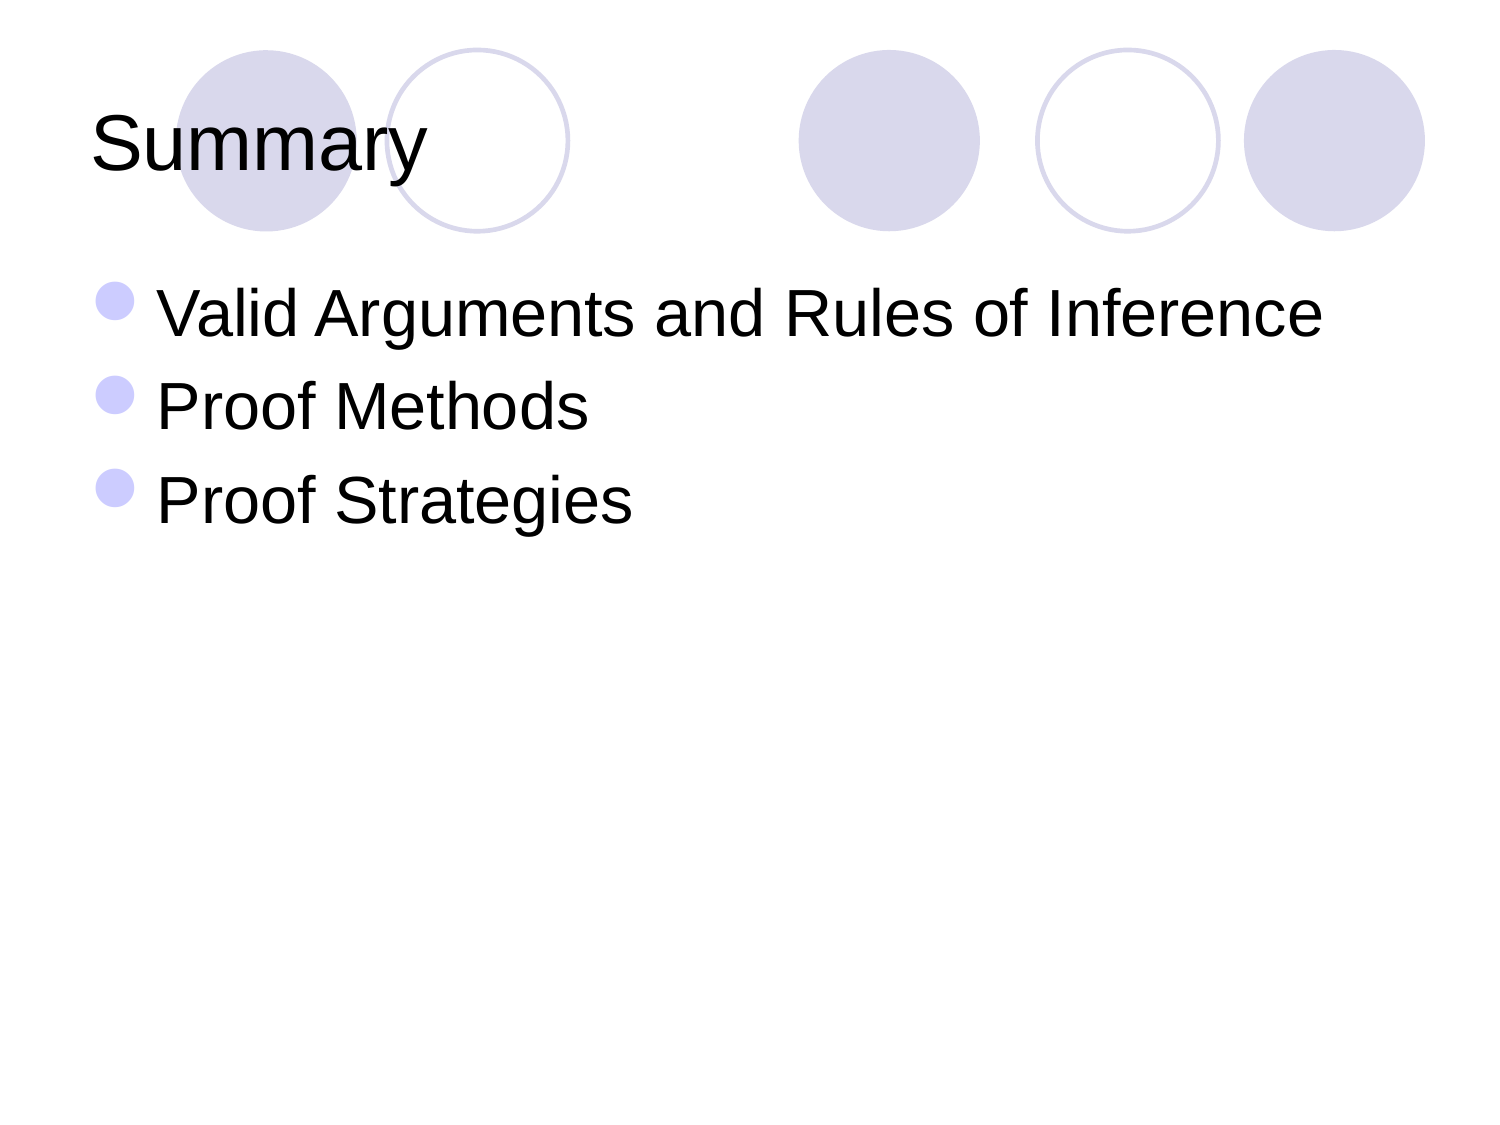

# Summary
Valid Arguments and Rules of Inference
Proof Methods
Proof Strategies